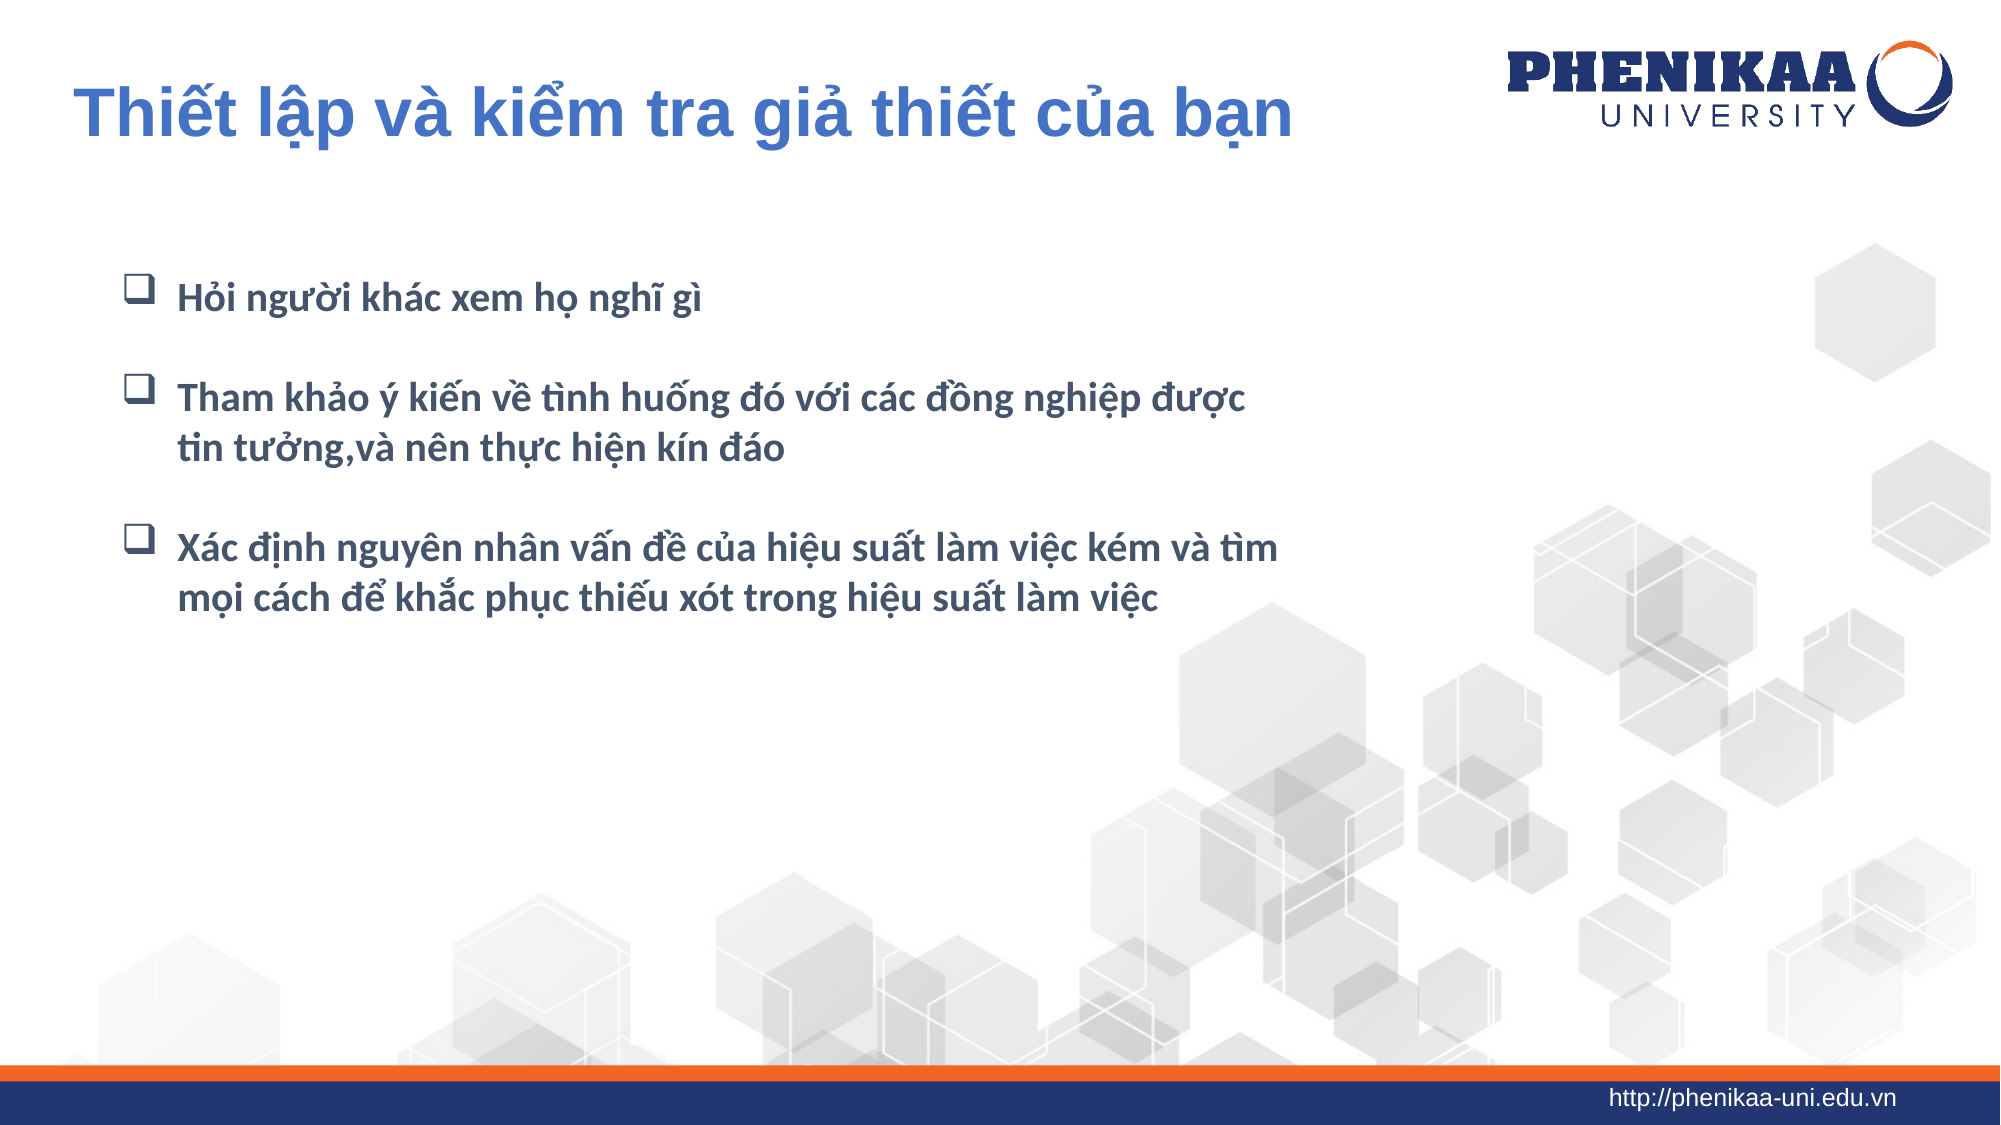

# Thiết lập và kiểm tra giả thiết của bạn
Hỏi người khác xem họ nghĩ gì

Tham khảo ý kiến về tình huống đó với các đồng nghiệp được tin tưởng,và nên thực hiện kín đáo

Xác định nguyên nhân vấn đề của hiệu suất làm việc kém và tìm mọi cách để khắc phục thiếu xót trong hiệu suất làm việc